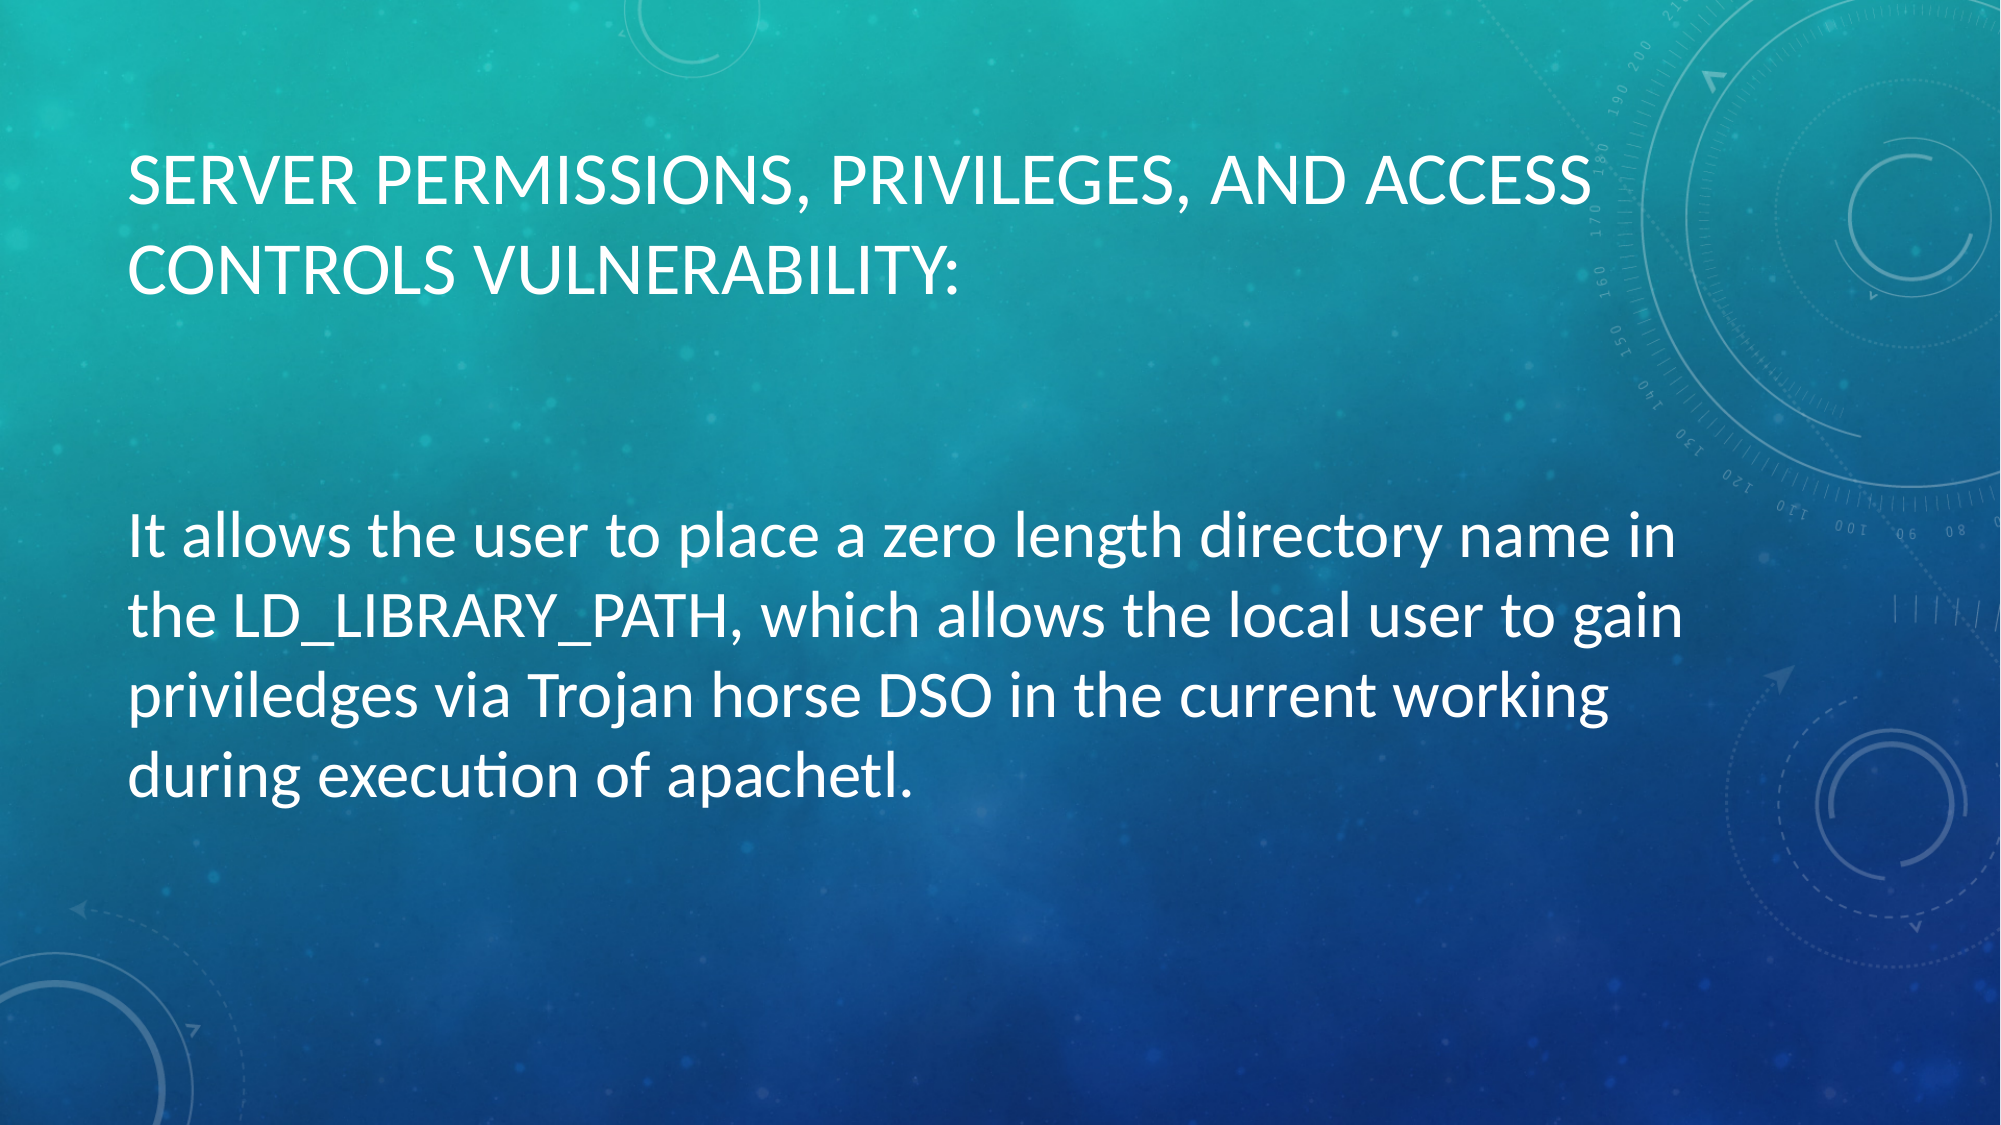

# Server Permissions, Privileges, and Access Controls Vulnerability:
It allows the user to place a zero length directory name in the LD_LIBRARY_PATH, which allows the local user to gain priviledges via Trojan horse DSO in the current working during execution of apachetl.